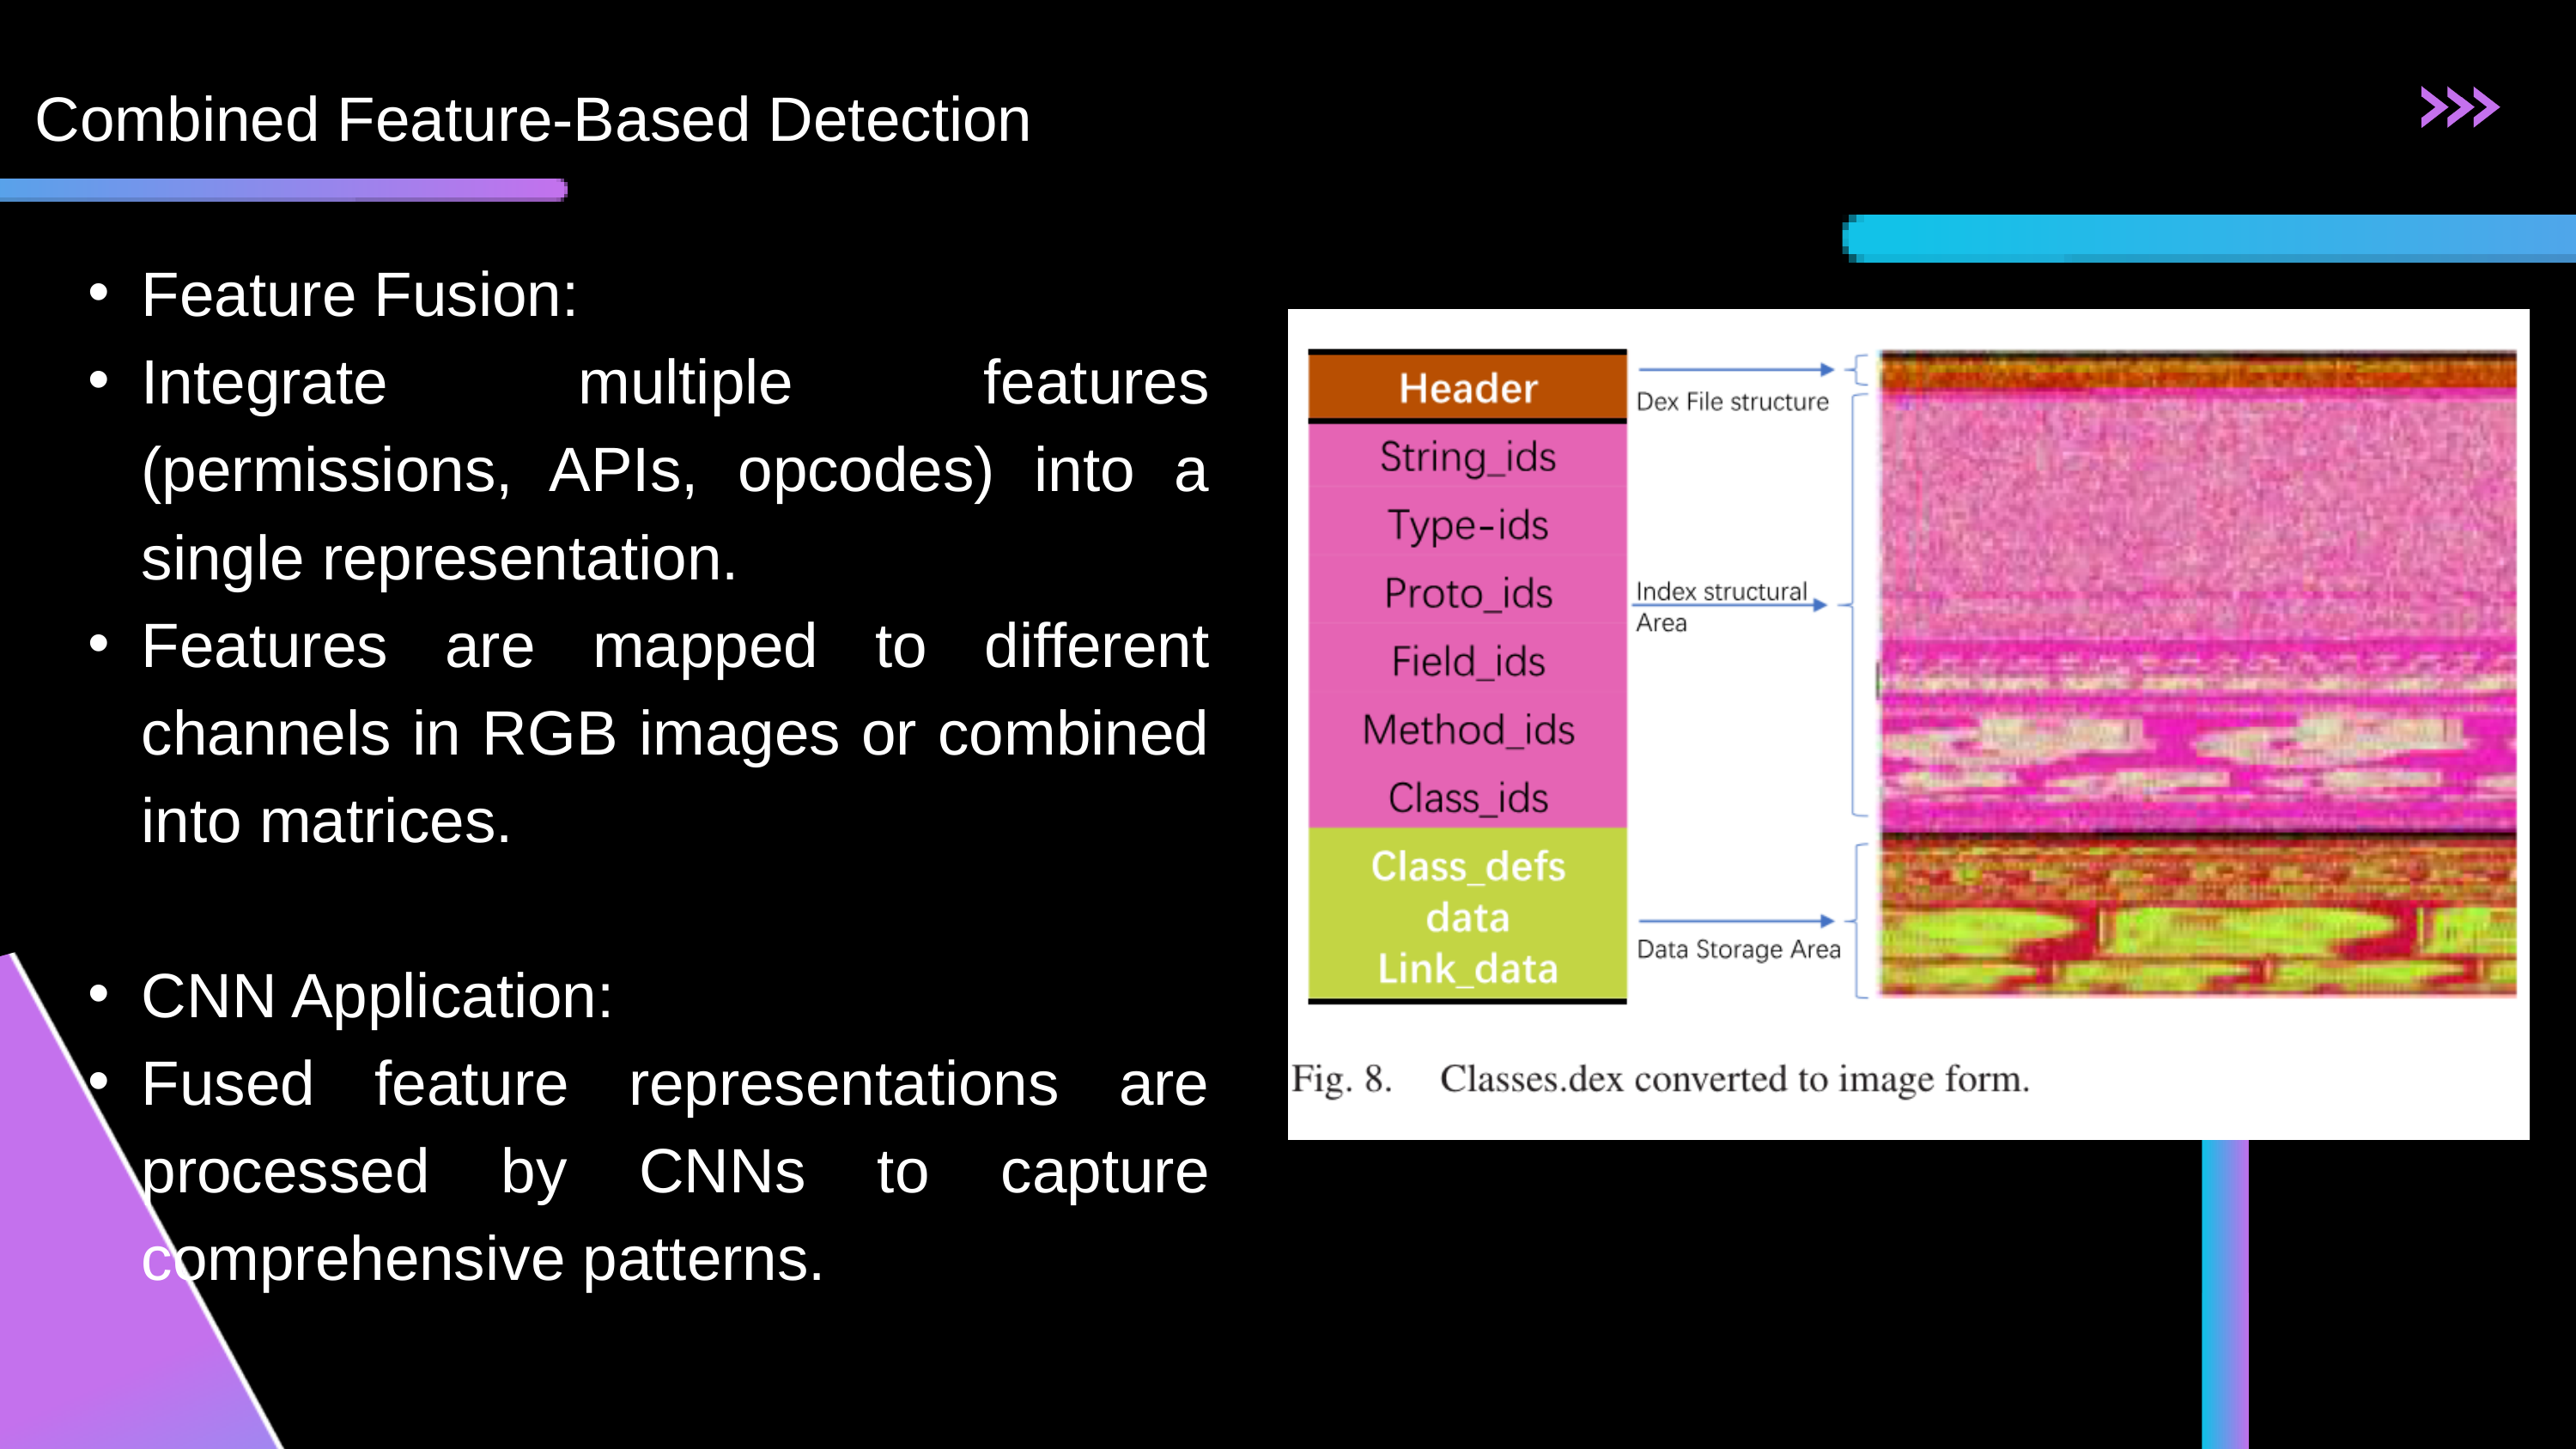

Combined Feature-Based Detection

Feature Fusion:
Integrate multiple features (permissions, APIs, opcodes) into a single representation.
Features are mapped to different channels in RGB images or combined into matrices.

CNN Application:
Fused feature representations are processed by CNNs to capture comprehensive patterns.